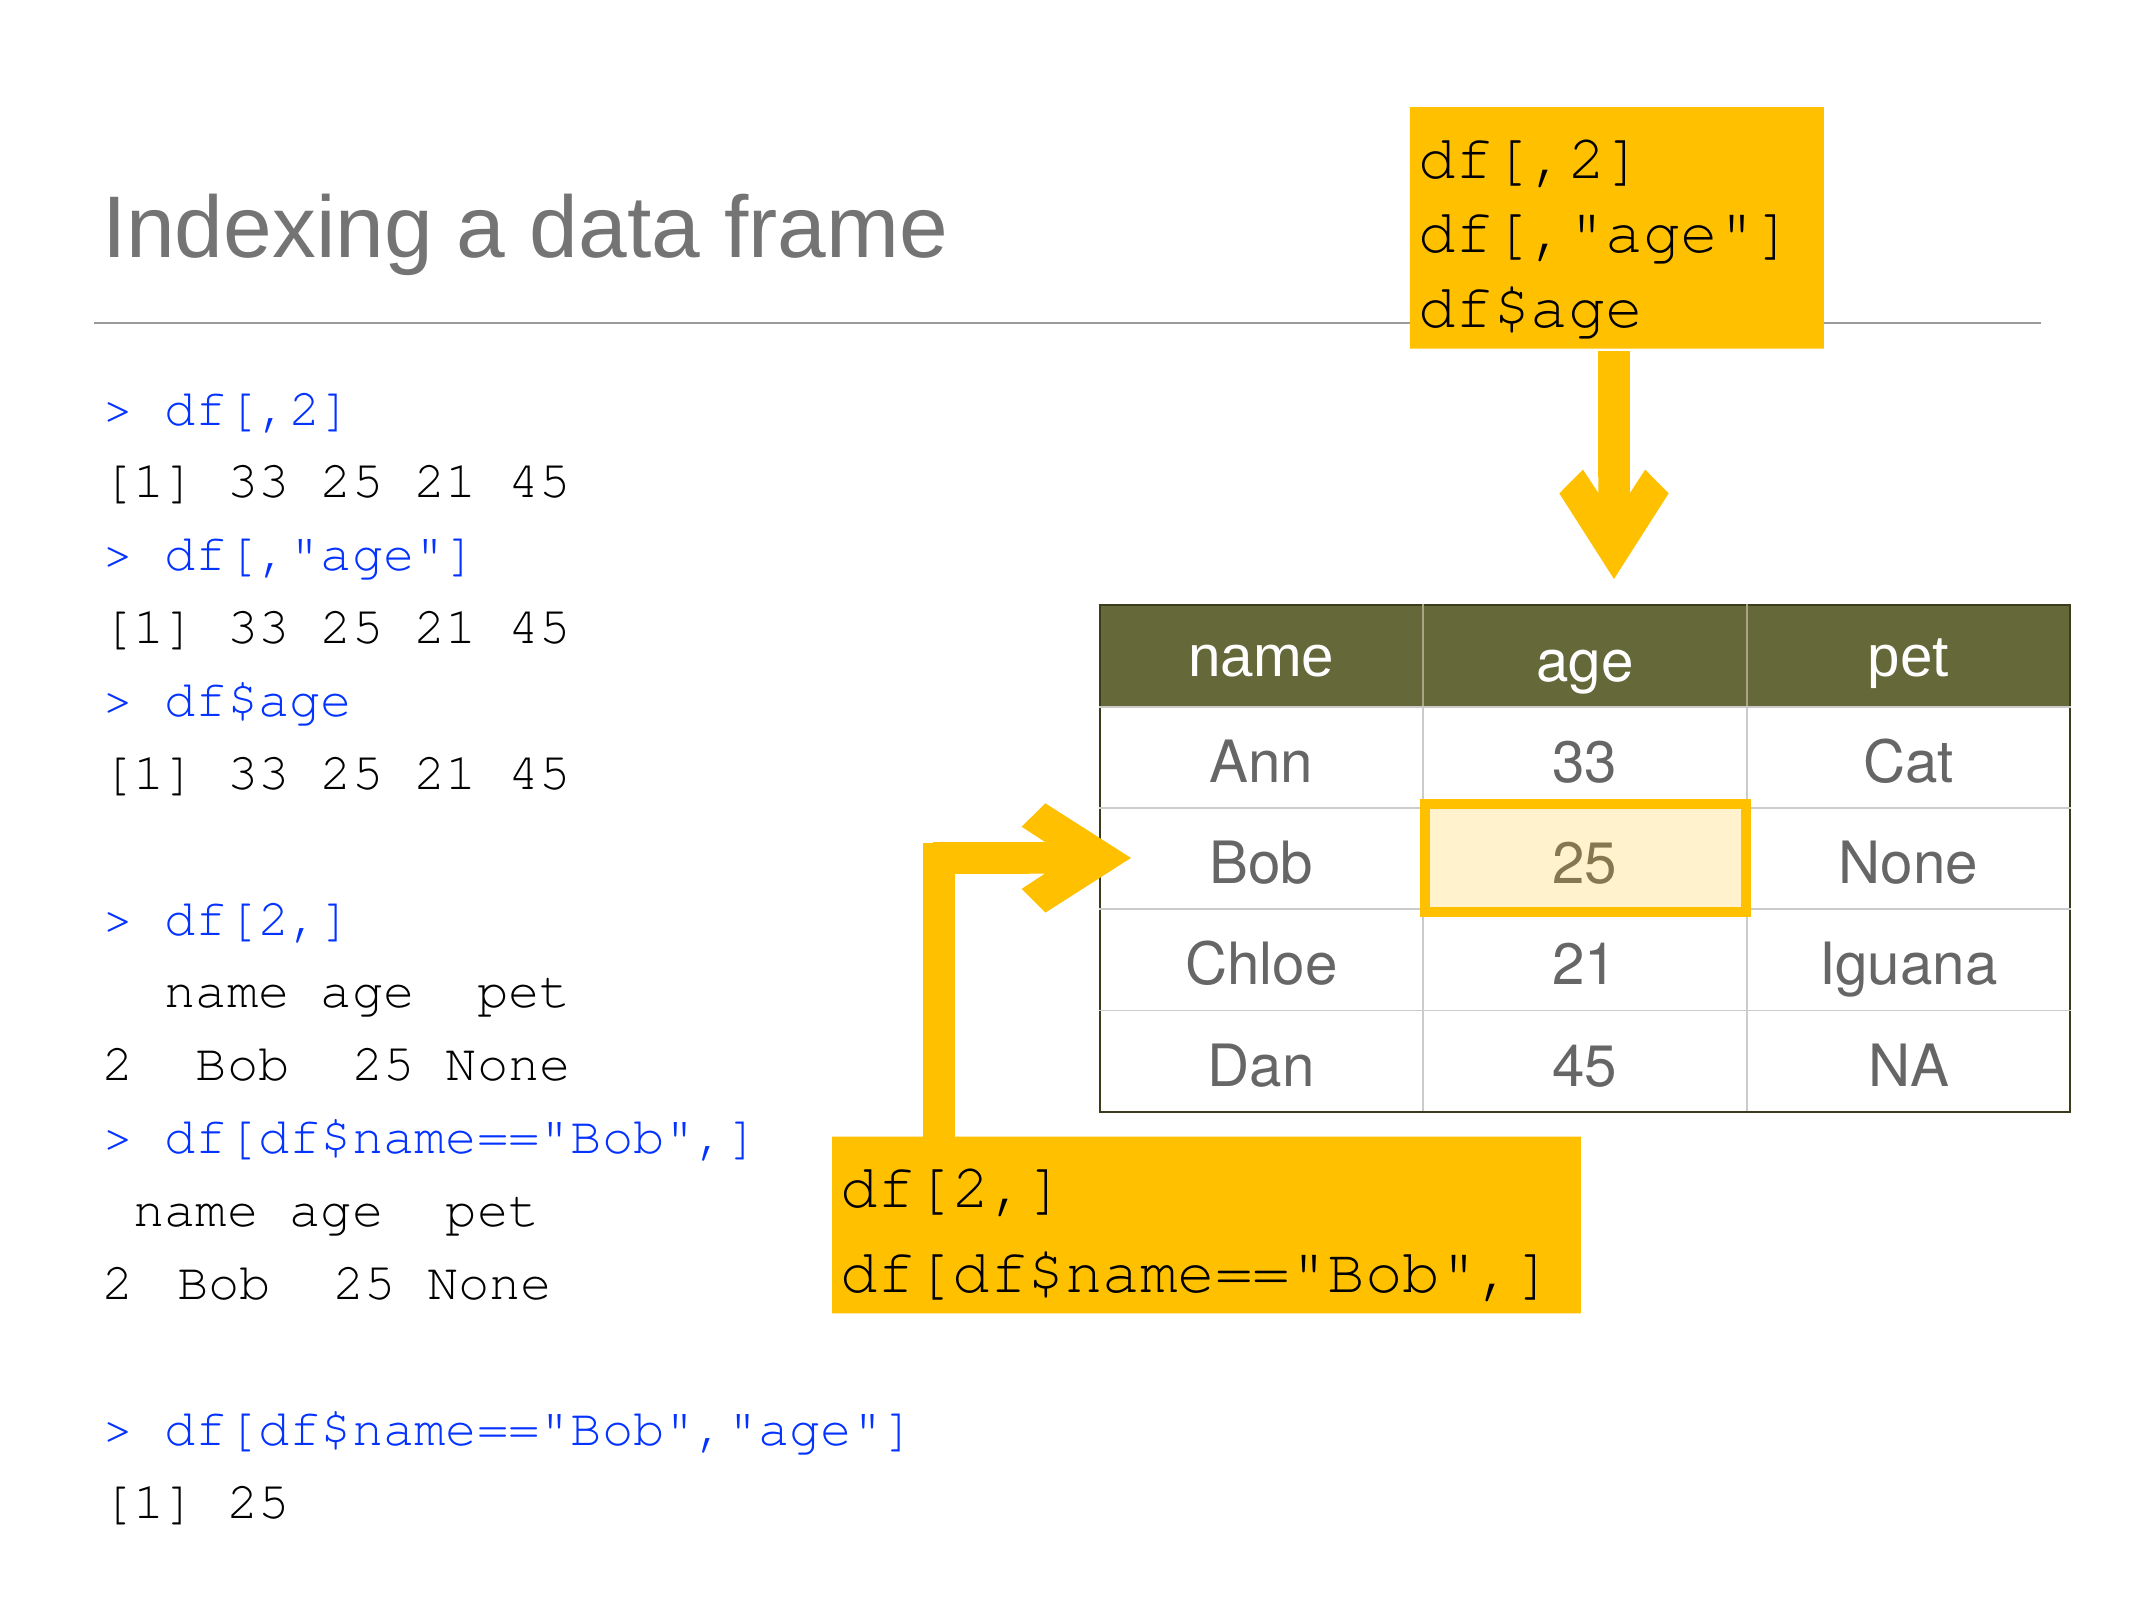

# Indexing a data frame
df[,2]
df[,"age"]
df$age
> df[,2]
[1] 33 25 21 45
> df[,"age"]
[1] 33 25 21 45
> df$age
[1] 33 25 21 45

> df[2,]
  name age  pet
2  Bob  25 None
> df[df$name=="Bob",]
 name age  pet
Bob  25 None

> df[df$name=="Bob","age"]
[1] 25
| name | age | pet |
| --- | --- | --- |
| Ann | 33 | Cat |
| Bob | 25 | None |
| Chloe | 21 | Iguana |
| Dan | 45 | NA |

df[2,]
df[df$name=="Bob",]